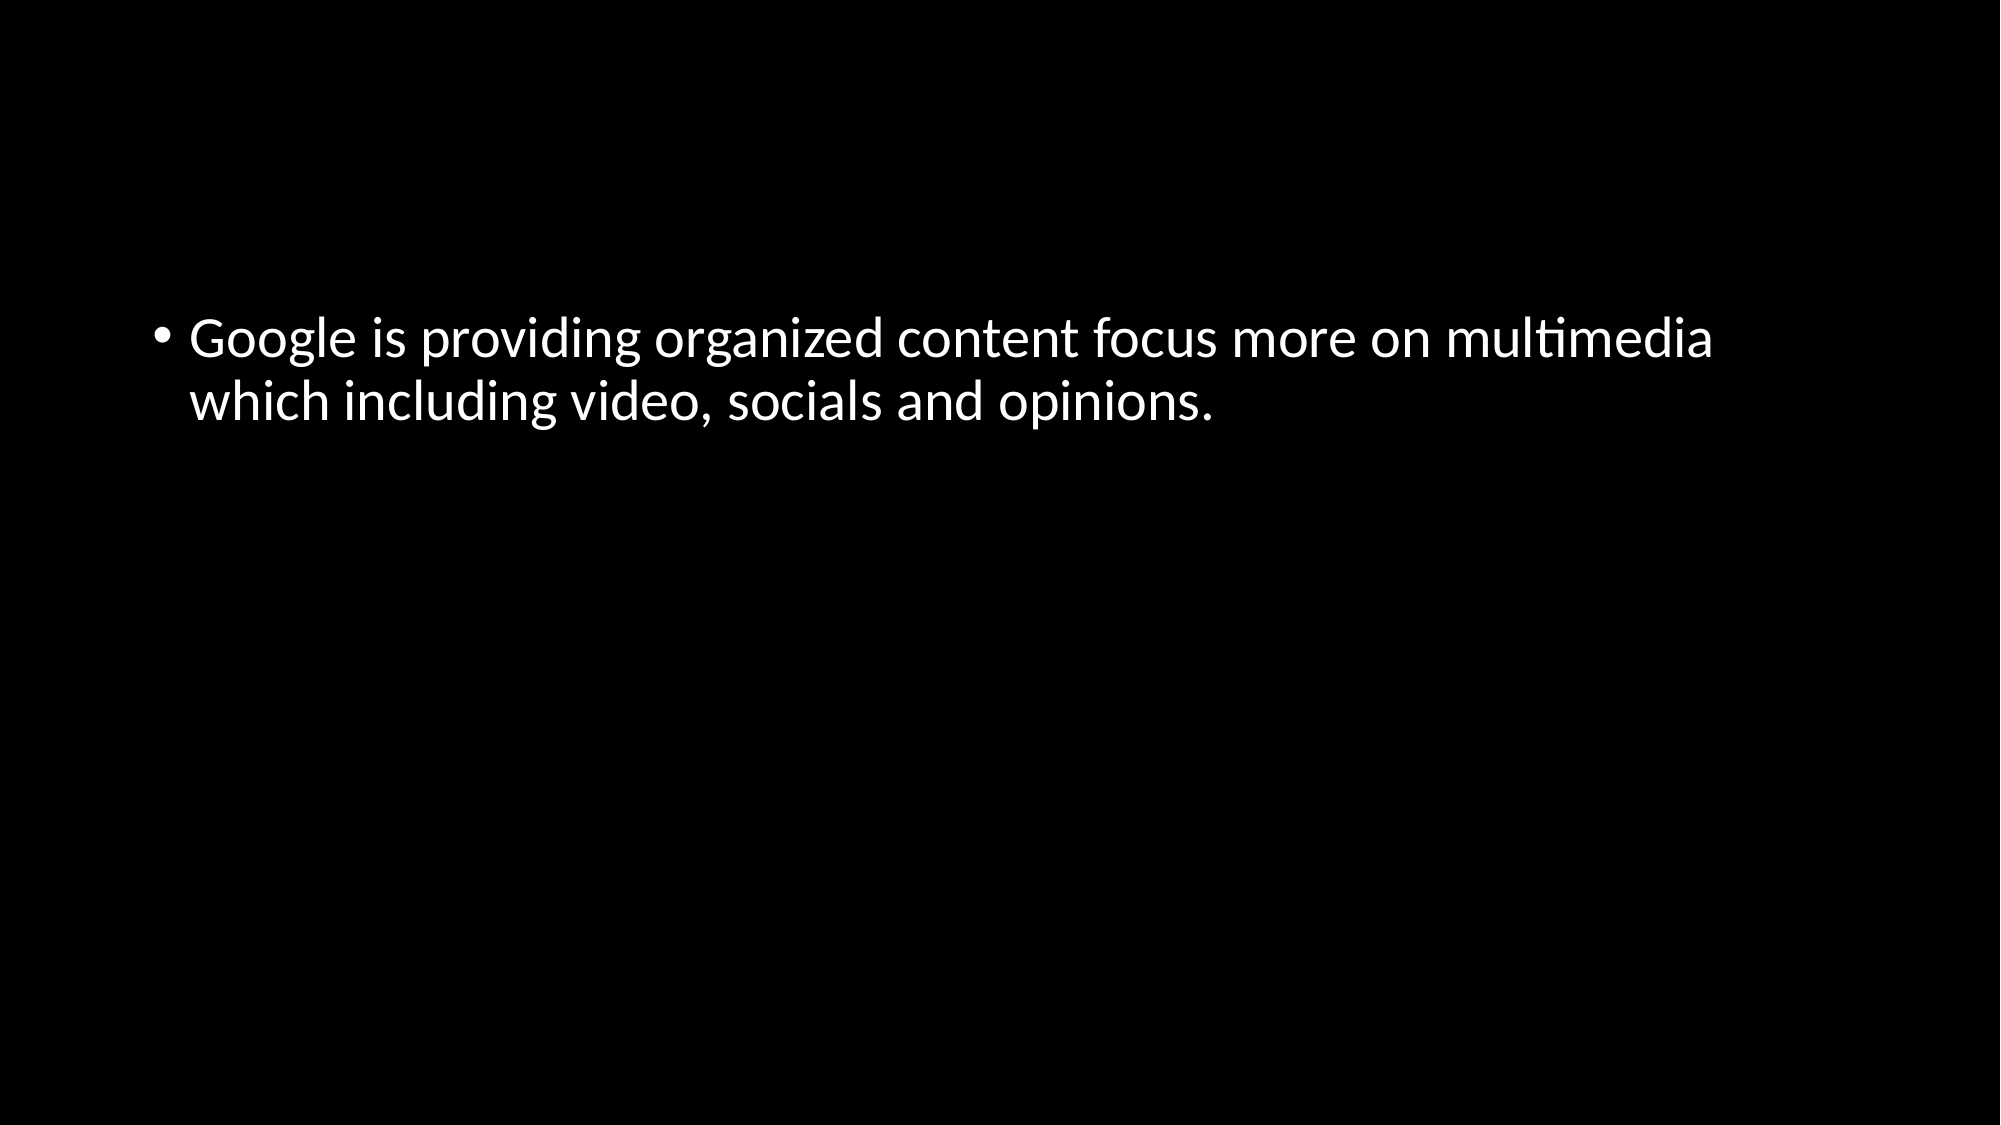

#
Google is providing organized content focus more on multimedia which including video, socials and opinions.